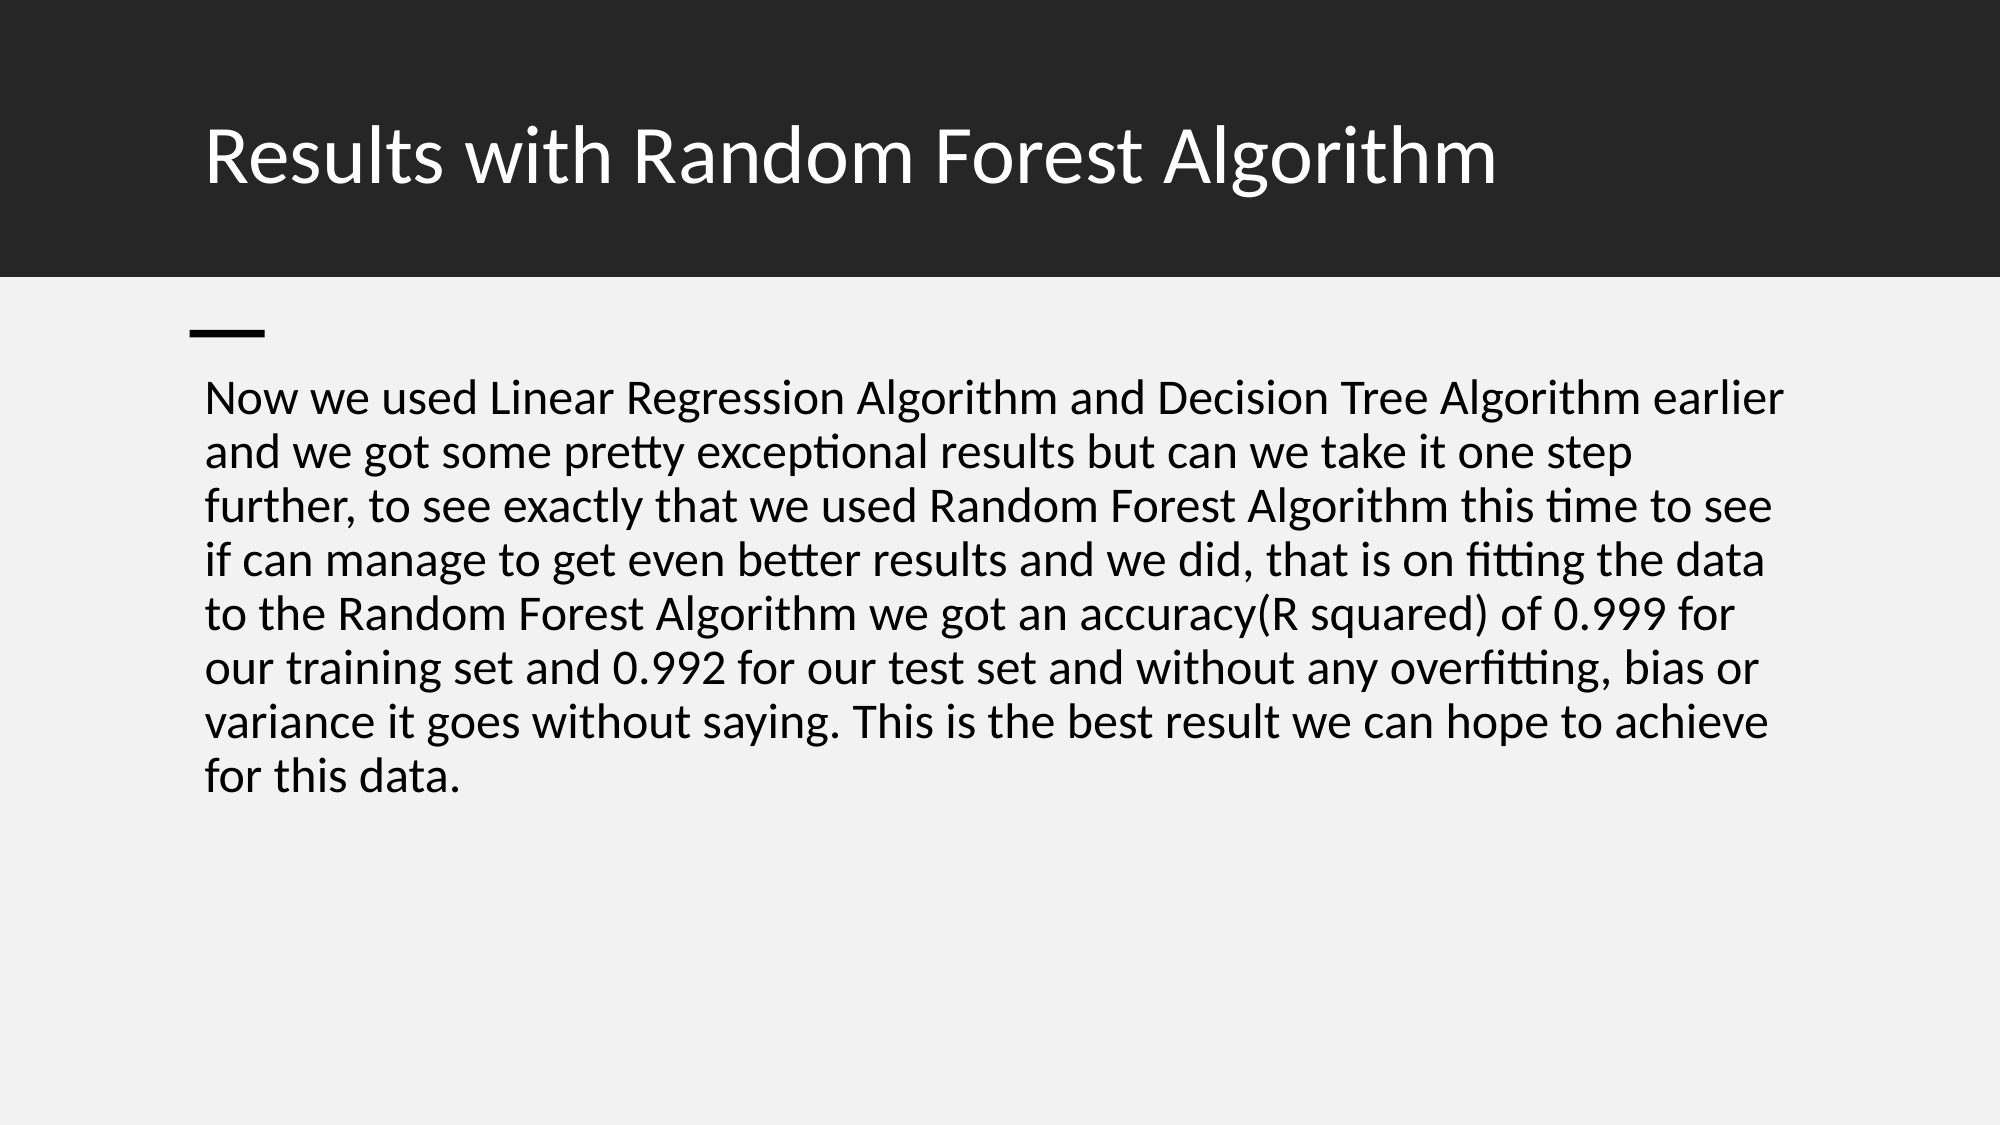

# Results with Random Forest Algorithm

Now we used Linear Regression Algorithm and Decision Tree Algorithm earlier and we got some pretty exceptional results but can we take it one step further, to see exactly that we used Random Forest Algorithm this time to see if can manage to get even better results and we did, that is on fitting the data to the Random Forest Algorithm we got an accuracy(R squared) of 0.999 for our training set and 0.992 for our test set and without any overfitting, bias or variance it goes without saying. This is the best result we can hope to achieve for this data.